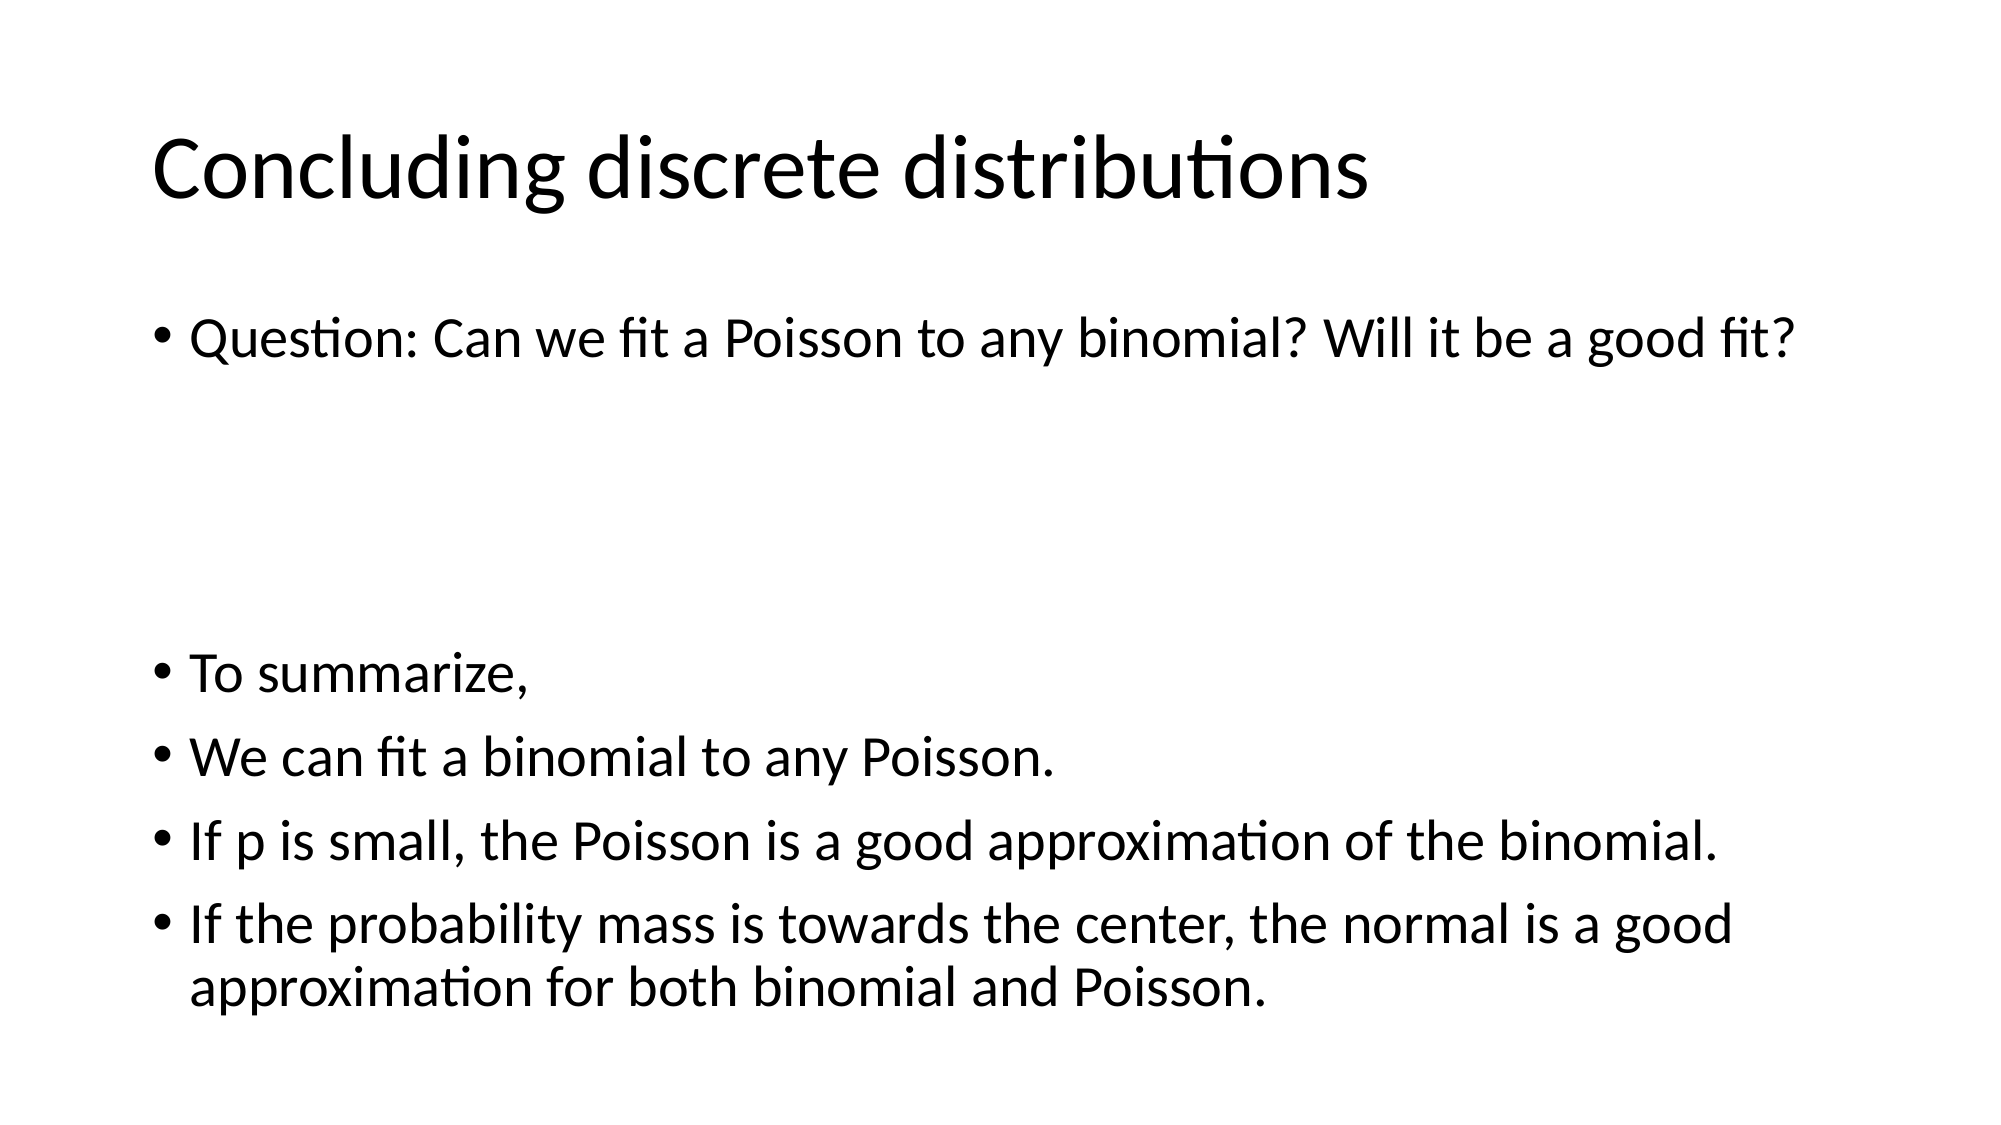

# Concluding discrete distributions
Question: Can we fit a Poisson to any binomial? Will it be a good fit?

To summarize,
We can fit a binomial to any Poisson.
If p is small, the Poisson is a good approximation of the binomial.
If the probability mass is towards the center, the normal is a good approximation for both binomial and Poisson.